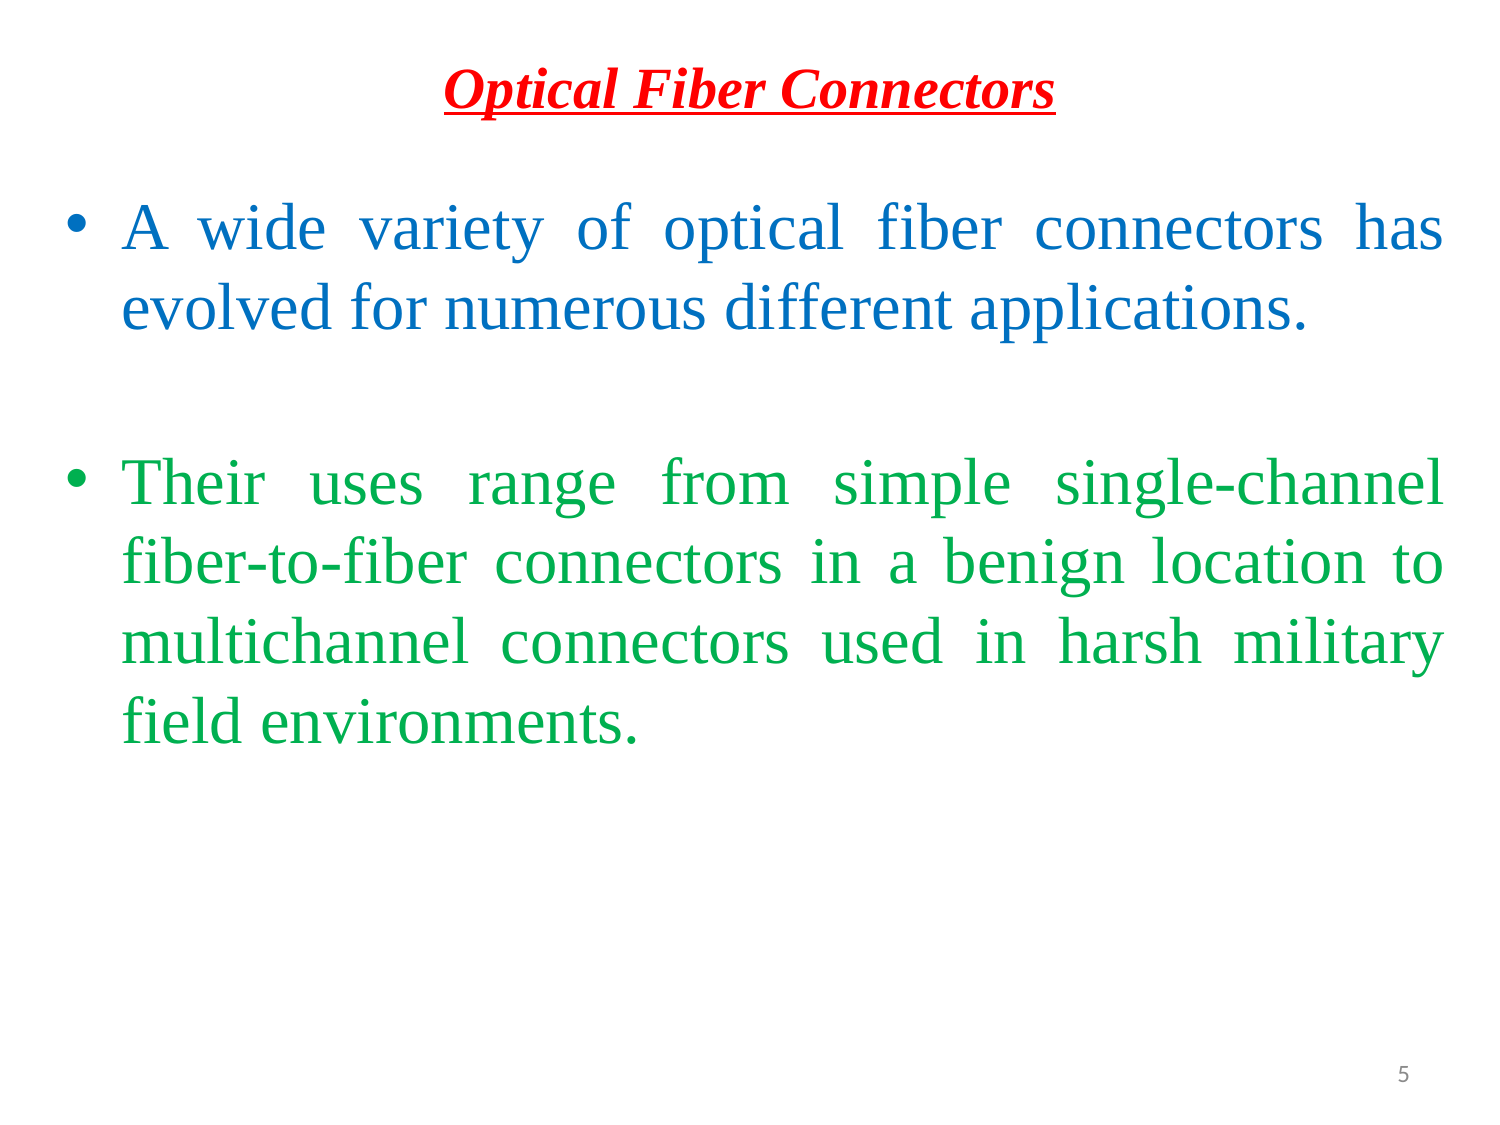

# Optical Fiber Connectors
A wide variety of optical fiber connectors has evolved for numerous different applications.

Their uses range from simple single-channel fiber-to-fiber connectors in a benign location to multichannel connectors used in harsh military field environments.

5